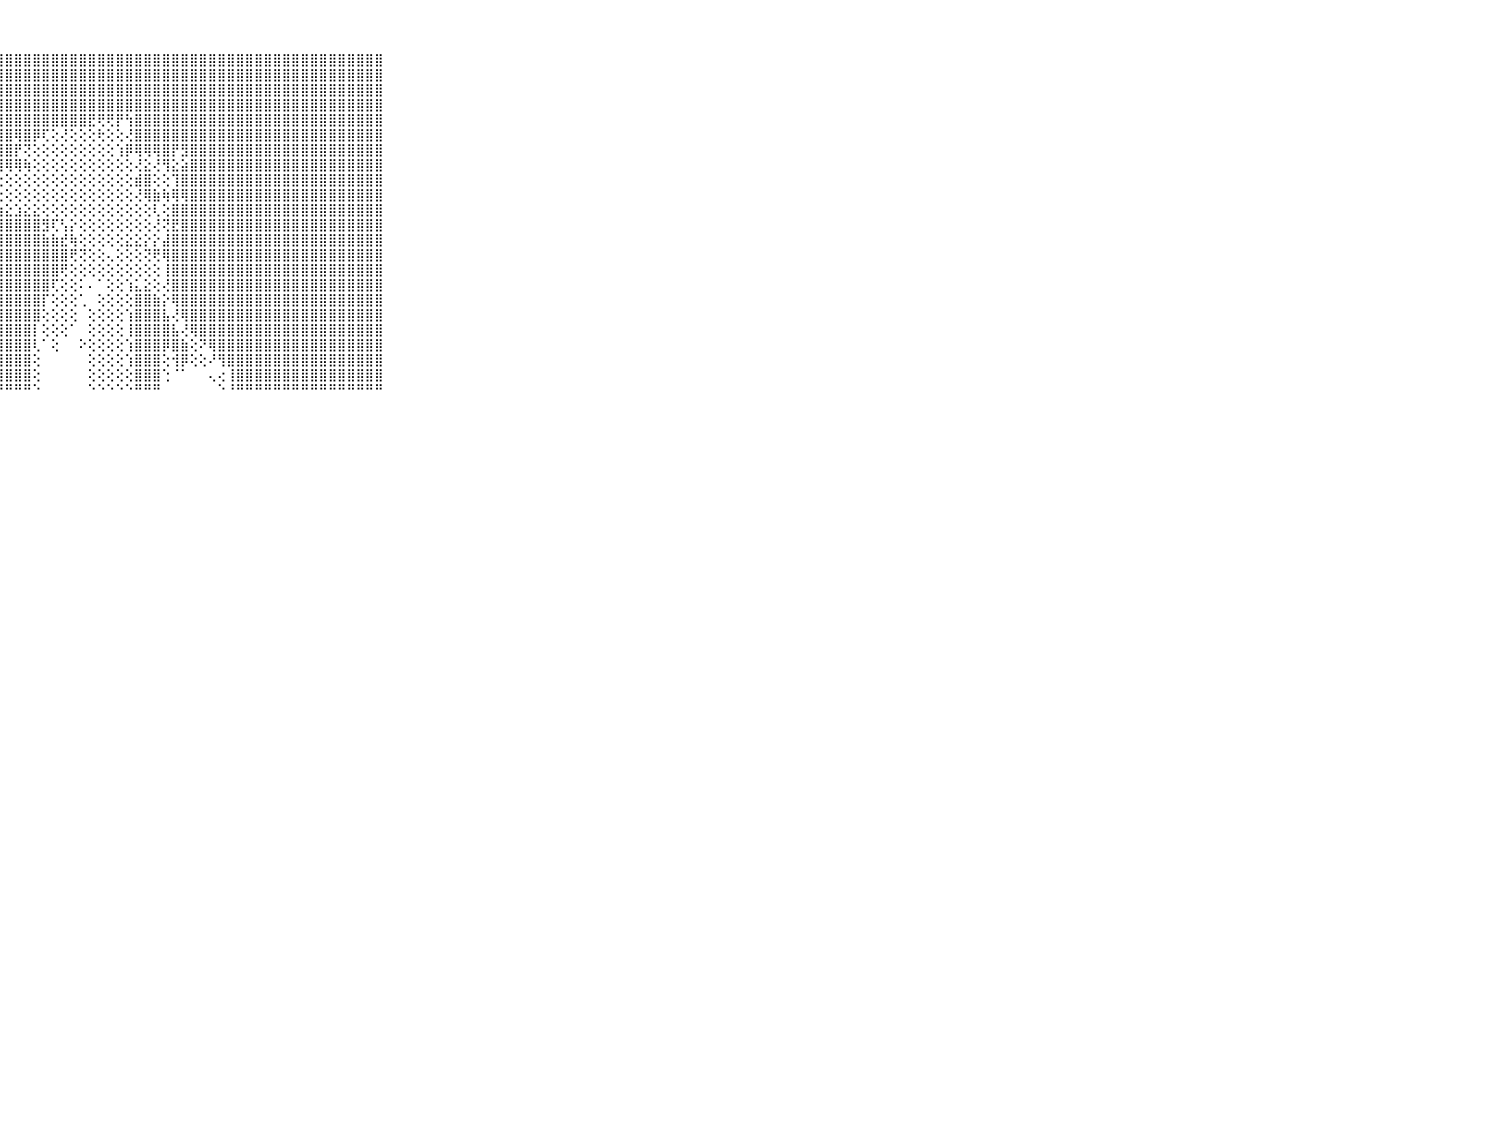

⠀⠀⠀⠀⠀⠀⠀⠀⠀⠀⠀⣿⣿⣿⣿⣿⣿⣿⣿⣿⣿⣿⣿⣿⣿⣿⣿⣿⣿⣿⣿⣿⣿⣿⣿⣿⣿⣿⣿⣿⣿⣿⣿⣿⣿⣿⣿⣿⣿⣿⣿⣿⣿⣿⣿⣿⣿⣿⣿⣿⣿⣿⣿⣿⣿⣿⣿⣿⣿⠀⠀⠀⠀⠀⠀⠀⠀⠀⠀⠀⠀
⠀⠀⠀⠀⠀⠀⠀⠀⠀⠀⠀⣿⣿⣿⣿⣿⣿⣿⣿⣿⣿⣿⣿⣿⣿⣿⣿⣿⣿⣿⣿⣿⣿⣿⣿⣿⣿⣿⣿⣿⣿⣿⣿⣿⣿⣿⣿⣿⣿⣿⣿⣿⣿⣿⣿⣿⣿⣿⣿⣿⣿⣿⣿⣿⣿⣿⣿⣿⣿⠀⠀⠀⠀⠀⠀⠀⠀⠀⠀⠀⠀
⠀⠀⠀⠀⠀⠀⠀⠀⠀⠀⠀⣿⣿⣿⣿⣿⣿⣿⣿⣿⣿⣿⣿⣿⣿⣿⣿⣿⣿⣿⣿⣿⣿⣿⣿⣿⣿⣿⣿⣿⣿⣿⣿⣿⣿⣿⣿⣿⣿⣿⣿⣿⣿⣿⣿⣿⣿⣿⣿⣿⣿⣿⣿⣿⣿⣿⣿⣿⣿⠀⠀⠀⠀⠀⠀⠀⠀⠀⠀⠀⠀
⠀⠀⠀⠀⠀⠀⠀⠀⠀⠀⠀⣿⣿⣿⣿⣿⣿⣿⣿⣿⣿⣿⣿⣿⣿⣿⣿⣿⣿⣿⣿⣿⣿⣿⣿⣿⣿⣿⣿⣿⣿⣿⣿⣿⣿⣿⣿⣿⣿⣿⣿⣿⣿⣿⣿⣿⣿⣿⣿⣿⣿⣿⣿⣿⣿⣿⣿⣿⣿⠀⠀⠀⠀⠀⠀⠀⠀⠀⠀⠀⠀
⠀⠀⠀⠀⠀⠀⠀⠀⠀⠀⠀⣿⣿⣿⣿⣿⣿⣿⣿⣿⣿⣿⣿⣿⣿⣿⣿⣿⣿⣿⣿⣿⣿⣿⣿⣿⣿⣟⢟⢟⡟⢳⣿⣿⣿⣿⣿⣿⣿⣿⣿⣿⣿⣿⣿⣿⣿⣿⣿⣿⣿⣿⣿⣿⣿⣿⣿⣿⣿⠀⠀⠀⠀⠀⠀⠀⠀⠀⠀⠀⠀
⠀⠀⠀⠀⠀⠀⠀⠀⠀⠀⠀⣿⣿⣿⣿⣿⣿⣿⣿⣿⣿⣿⣿⣿⣿⣿⣿⣿⣿⢿⣿⡿⢏⢕⢜⢕⢕⢕⢗⢕⢕⢜⣿⣿⣿⣿⣿⣿⣿⣿⣿⣿⣿⣿⣿⣿⣿⣿⣿⣿⣿⣿⣿⣿⣿⣿⣿⣿⣿⠀⠀⠀⠀⠀⠀⠀⠀⠀⠀⠀⠀
⠀⠀⠀⠀⠀⠀⠀⠀⠀⠀⠀⣿⣿⣿⣿⣿⣿⣿⣿⣿⣿⣿⣿⣿⣿⣿⣿⣿⣿⡟⢝⢕⢕⢕⢕⢕⢕⢕⢕⢕⢱⡿⢿⢿⢿⣿⡟⣻⣿⣿⣿⣿⣿⣿⣿⣿⣿⣿⣿⣿⣿⣿⣿⣿⣿⣿⣿⣿⣿⠀⠀⠀⠀⠀⠀⠀⠀⠀⠀⠀⠀
⠀⠀⠀⠀⠀⠀⠀⠀⠀⠀⠀⣿⣿⣿⣿⣿⣿⣿⣿⣿⣿⣿⣿⢟⢝⢝⢟⢻⢿⢿⢷⢕⢕⢕⢕⢕⢕⢕⢕⢕⢕⢕⢜⣕⢜⢻⣕⣵⣿⣿⣿⣿⣿⣿⣿⣿⣿⣿⣿⣿⣿⣿⣿⣿⣿⣿⣿⣿⣿⠀⠀⠀⠀⠀⠀⠀⠀⠀⠀⠀⠀
⠀⠀⠀⠀⠀⠀⠀⠀⠀⠀⠀⣿⣿⣿⣿⣿⣿⣿⣿⣿⣿⣿⣿⣿⣽⢕⢕⢕⢕⢕⢕⢕⢕⢕⢕⢕⢕⢕⢕⢕⢕⢕⣾⣿⢕⢕⢹⣿⣿⣿⣿⣿⣿⣿⣿⣿⣿⣿⣿⣿⣿⣿⣿⣿⣿⣿⣿⣿⣿⠀⠀⠀⠀⠀⠀⠀⠀⠀⠀⠀⠀
⠀⠀⠀⠀⠀⠀⠀⠀⠀⠀⠀⣿⣿⣿⣿⣿⣿⣿⣿⣿⣿⣿⣿⣯⢽⢕⢕⢕⢕⢕⢕⢕⢕⢕⢕⢕⢕⢕⢕⢕⢕⢕⢜⢿⣷⢷⢿⢿⣿⣿⣿⣿⣿⣿⣿⣿⣿⣿⣿⣿⣿⣿⣿⣿⣿⣿⣿⣿⣿⠀⠀⠀⠀⠀⠀⠀⠀⠀⠀⠀⠀
⠀⠀⠀⠀⠀⠀⠀⠀⠀⠀⠀⣿⣿⣿⣿⣿⣿⣿⣿⣿⣿⣿⣿⣿⣷⣾⣷⣷⣕⣱⣕⣕⢕⢕⢕⢕⢕⢕⢕⢕⢕⢕⢕⢕⢇⢕⣿⣿⣿⣿⣿⣿⣿⣿⣿⣿⣿⣿⣿⣿⣿⣿⣿⣿⣿⣿⣿⣿⣿⠀⠀⠀⠀⠀⠀⠀⠀⠀⠀⠀⠀
⠀⠀⠀⠀⠀⠀⠀⠀⠀⠀⠀⣿⣿⣿⣿⣿⣿⣿⣿⣿⣿⣿⣿⣿⣿⣿⣿⣿⣿⣿⣿⣿⣻⢏⢣⡕⢕⢕⢕⢕⢕⢕⢕⢕⢜⢝⣟⣿⣿⣿⣿⣿⣿⣿⣿⣿⣿⣿⣿⣿⣿⣿⣿⣿⣿⣿⣿⣿⣿⠀⠀⠀⠀⠀⠀⠀⠀⠀⠀⠀⠀
⠀⠀⠀⠀⠀⠀⠀⠀⠀⠀⠀⣿⣿⣿⣿⣿⣿⣿⣿⣿⣿⣿⣿⣿⣿⣿⣿⣿⣿⣿⣿⣿⣷⣷⣞⢷⢕⢕⢕⢕⢕⣕⣕⡕⡕⣼⣿⣿⣿⣿⣿⣿⣿⣿⣿⣿⣿⣿⣿⣿⣿⣿⣿⣿⣿⣿⣿⣿⣿⠀⠀⠀⠀⠀⠀⠀⠀⠀⠀⠀⠀
⠀⠀⠀⠀⠀⠀⠀⠀⠀⠀⠀⣿⣿⣿⣿⣿⣿⣿⣿⣿⣿⣿⣿⣿⣿⣿⣿⣿⣿⣿⣿⣿⣿⣿⣿⢟⢝⢕⢕⢄⢕⢕⢕⢝⢟⢿⣿⣿⣿⣿⣿⣿⣿⣿⣿⣿⣿⣿⣿⣿⣿⣿⣿⣿⣿⣿⣿⣿⣿⠀⠀⠀⠀⠀⠀⠀⠀⠀⠀⠀⠀
⠀⠀⠀⠀⠀⠀⠀⠀⠀⠀⠀⣿⣿⣿⣿⣿⣿⣿⣿⣿⣿⣿⣿⣿⣿⣿⣿⣿⣿⣿⣿⣿⣿⣿⢟⢕⢕⢕⢕⢕⢕⢕⢕⢕⢕⢸⣿⣿⣿⣿⣿⣿⣿⣿⣿⣿⣿⣿⣿⣿⣿⣿⣿⣿⣿⣿⣿⣿⣿⠀⠀⠀⠀⠀⠀⠀⠀⠀⠀⠀⠀
⠀⠀⠀⠀⠀⠀⠀⠀⠀⠀⠀⣿⣿⣿⣿⣿⣿⣿⣿⣿⣿⣿⣿⣿⣿⣿⣿⣿⣿⣿⣿⣿⣿⢏⢕⢕⠅⠄⠁⢕⢕⢱⣅⣕⢕⢜⣿⣿⣿⣿⣿⣿⣿⣿⣿⣿⣿⣿⣿⣿⣿⣿⣿⣿⣿⣿⣿⣿⣿⠀⠀⠀⠀⠀⠀⠀⠀⠀⠀⠀⠀
⠀⠀⠀⠀⠀⠀⠀⠀⠀⠀⠀⣿⣿⣿⣿⣿⣿⣿⣿⣿⣿⣿⣿⣿⣿⣿⣿⣿⣿⣿⣿⣿⡏⢕⢕⢕⢁⠀⢕⢕⢕⢕⣿⣿⣷⡕⢿⣿⣿⣿⣿⣿⣿⣿⣿⣿⣿⣿⣿⣿⣿⣿⣿⣿⣿⣿⣿⣿⣿⠀⠀⠀⠀⠀⠀⠀⠀⠀⠀⠀⠀
⠀⠀⠀⠀⠀⠀⠀⠀⠀⠀⠀⣿⣿⣿⣿⣿⣿⣿⣿⣿⣿⣿⣿⣿⣿⣿⣿⣿⣿⣿⣿⣿⢕⢕⢕⢕⠀⢕⢕⢕⢕⢱⣿⣿⣿⣧⢜⢿⣿⣿⣿⣿⣿⣿⣿⣿⣿⣿⣿⣿⣿⣿⣿⣿⣿⣿⣿⣿⣿⠀⠀⠀⠀⠀⠀⠀⠀⠀⠀⠀⠀
⠀⠀⠀⠀⠀⠀⠀⠀⠀⠀⠀⣿⣿⣿⣿⣿⣿⣿⣿⣿⣿⣿⣿⣿⣿⣿⣿⣿⣿⣿⣿⡇⢕⢕⢕⠁⠀⢕⢕⢕⢕⢸⣿⣿⣿⣿⣧⢜⢿⣿⣿⣿⣿⣿⣿⣿⣿⣿⣿⣿⣿⣿⣿⣿⣿⣿⣿⣿⣿⠀⠀⠀⠀⠀⠀⠀⠀⠀⠀⠀⠀
⠀⠀⠀⠀⠀⠀⠀⠀⠀⠀⠀⣿⣿⣿⣿⣿⣿⣿⣿⣿⣿⣿⣿⣿⣿⣿⣿⣿⣿⣿⣿⢇⠁⢕⠀⠀⠕⢕⢕⢕⢕⢱⣿⣿⣿⡿⣿⣷⢕⠝⢿⣿⣿⣿⣿⣿⣿⣿⣿⣿⣿⣿⣿⣿⣿⣿⣿⣿⣿⠀⠀⠀⠀⠀⠀⠀⠀⠀⠀⠀⠀
⠀⠀⠀⠀⠀⠀⠀⠀⠀⠀⠀⣿⣿⣿⣿⣿⣿⣿⣿⣿⣿⣿⣿⣿⣿⣿⣿⣿⣿⣿⣿⢕⠀⠀⠀⠀⠀⢕⢕⢕⢕⢱⣿⣿⣿⢕⢺⡿⢕⢕⠜⢻⣿⣿⣿⣿⣿⣿⣿⣿⣿⣿⣿⣿⣿⣿⣿⣿⣿⠀⠀⠀⠀⠀⠀⠀⠀⠀⠀⠀⠀
⠀⠀⠀⠀⠀⠀⠀⠀⠀⠀⠀⣿⣿⣿⣿⣿⣿⣿⣿⣿⣿⣿⣿⣿⣿⣿⣿⣿⣿⣿⣿⢕⠀⠀⠀⠀⠀⢕⢕⢕⢕⢕⣿⣿⣿⢑⠈⠁⠀⠀⢄⢔⢸⣿⣿⣿⣿⣿⣿⣿⣿⣿⣿⣿⣿⣿⣿⣿⣿⠀⠀⠀⠀⠀⠀⠀⠀⠀⠀⠀⠀
⠀⠀⠀⠀⠀⠀⠀⠀⠀⠀⠀⠛⠛⠛⠛⠛⠛⠛⠛⠛⠛⠛⠛⠛⠛⠛⠛⠛⠛⠛⠛⠑⠀⠀⠀⠀⠀⠑⠑⠑⠑⠑⠛⠛⠛⠀⠀⠀⠀⠀⠀⠑⠘⠛⠛⠛⠛⠛⠛⠛⠛⠛⠛⠛⠛⠛⠛⠛⠛⠀⠀⠀⠀⠀⠀⠀⠀⠀⠀⠀⠀